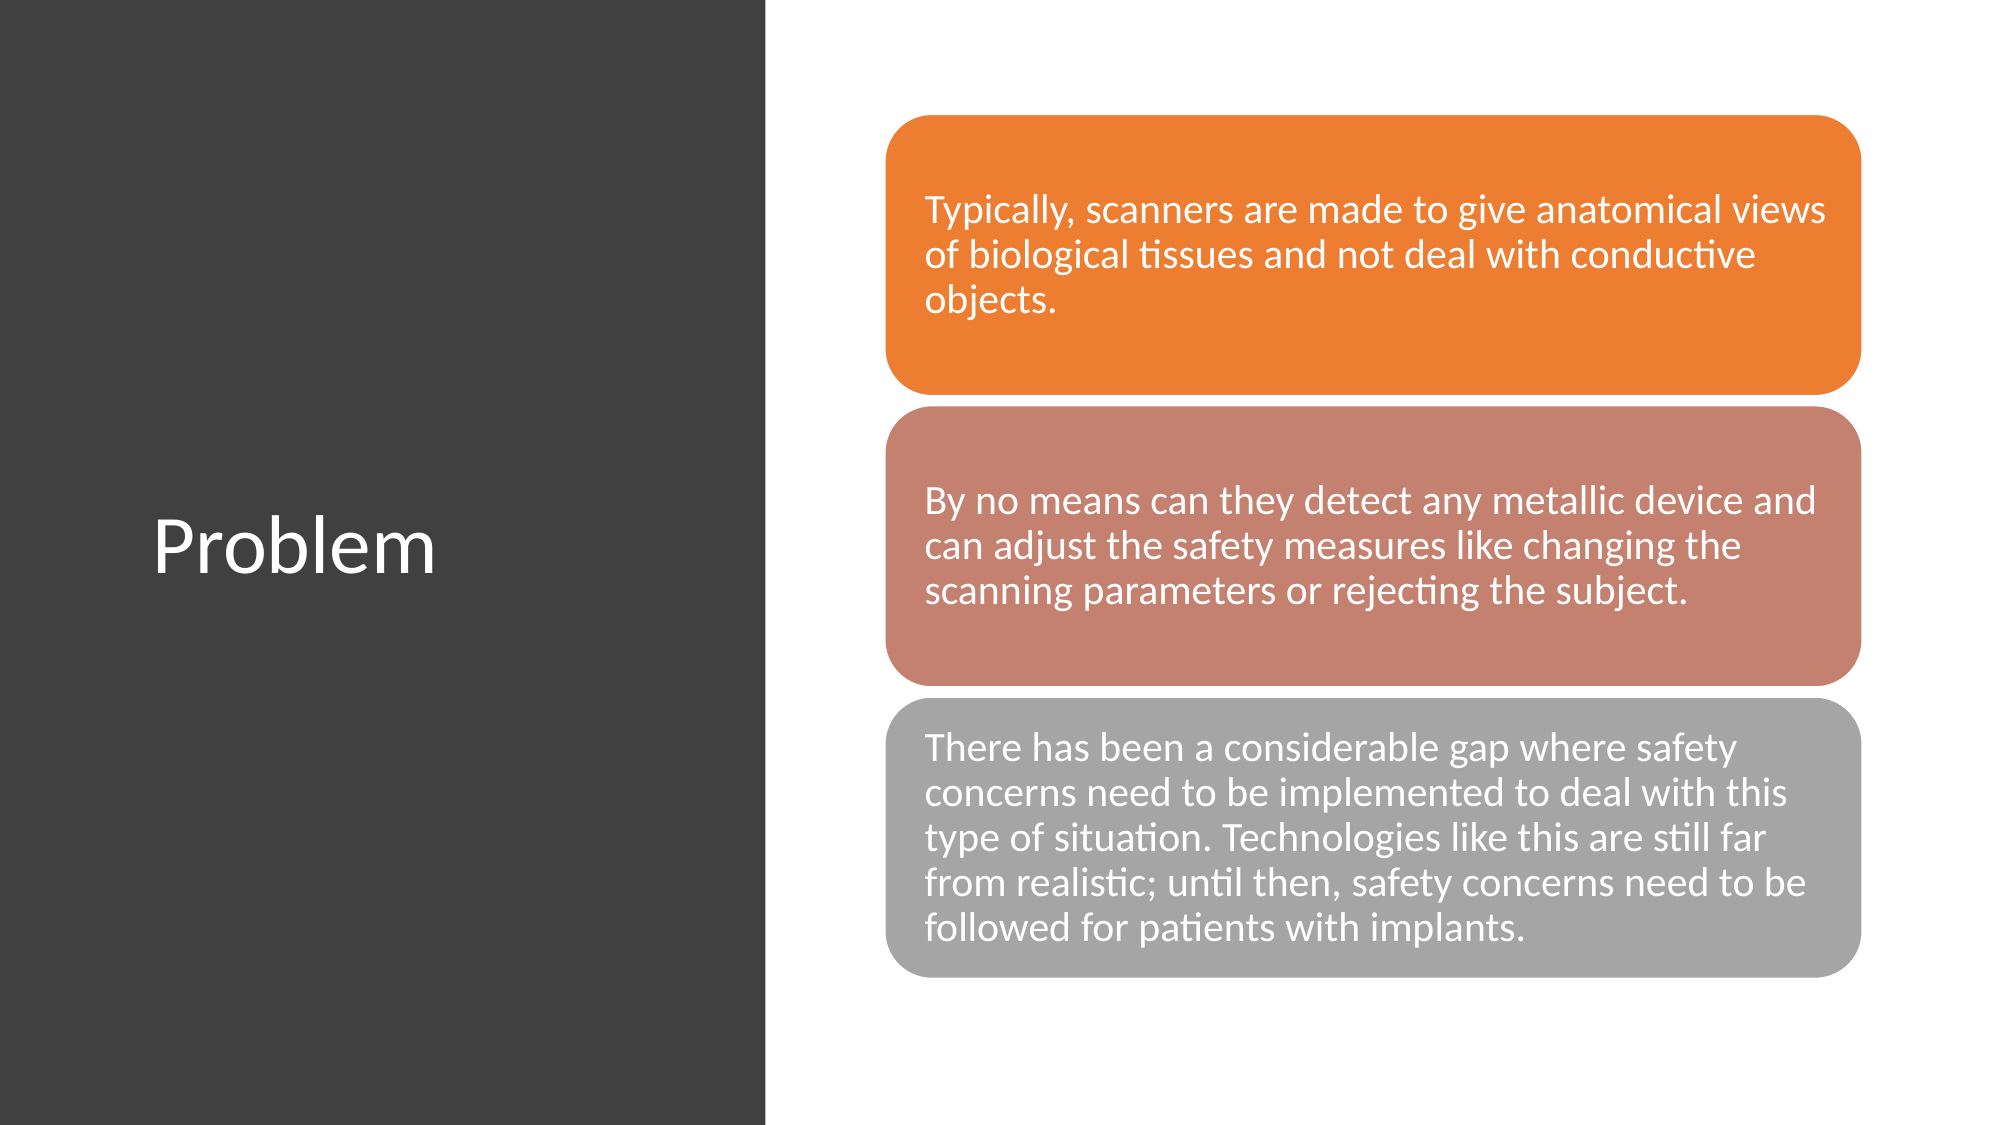

Typically, scanners are made to give anatomical views of biological tissues and not deal with conductive objects.
By no means can they detect any metallic device and can adjust the safety measures like changing the scanning parameters or rejecting the subject.
There has been a considerable gap where safety concerns need to be implemented to deal with this type of situation. Technologies like this are still far from realistic; until then, safety concerns need to be followed for patients with implants.
# Problem